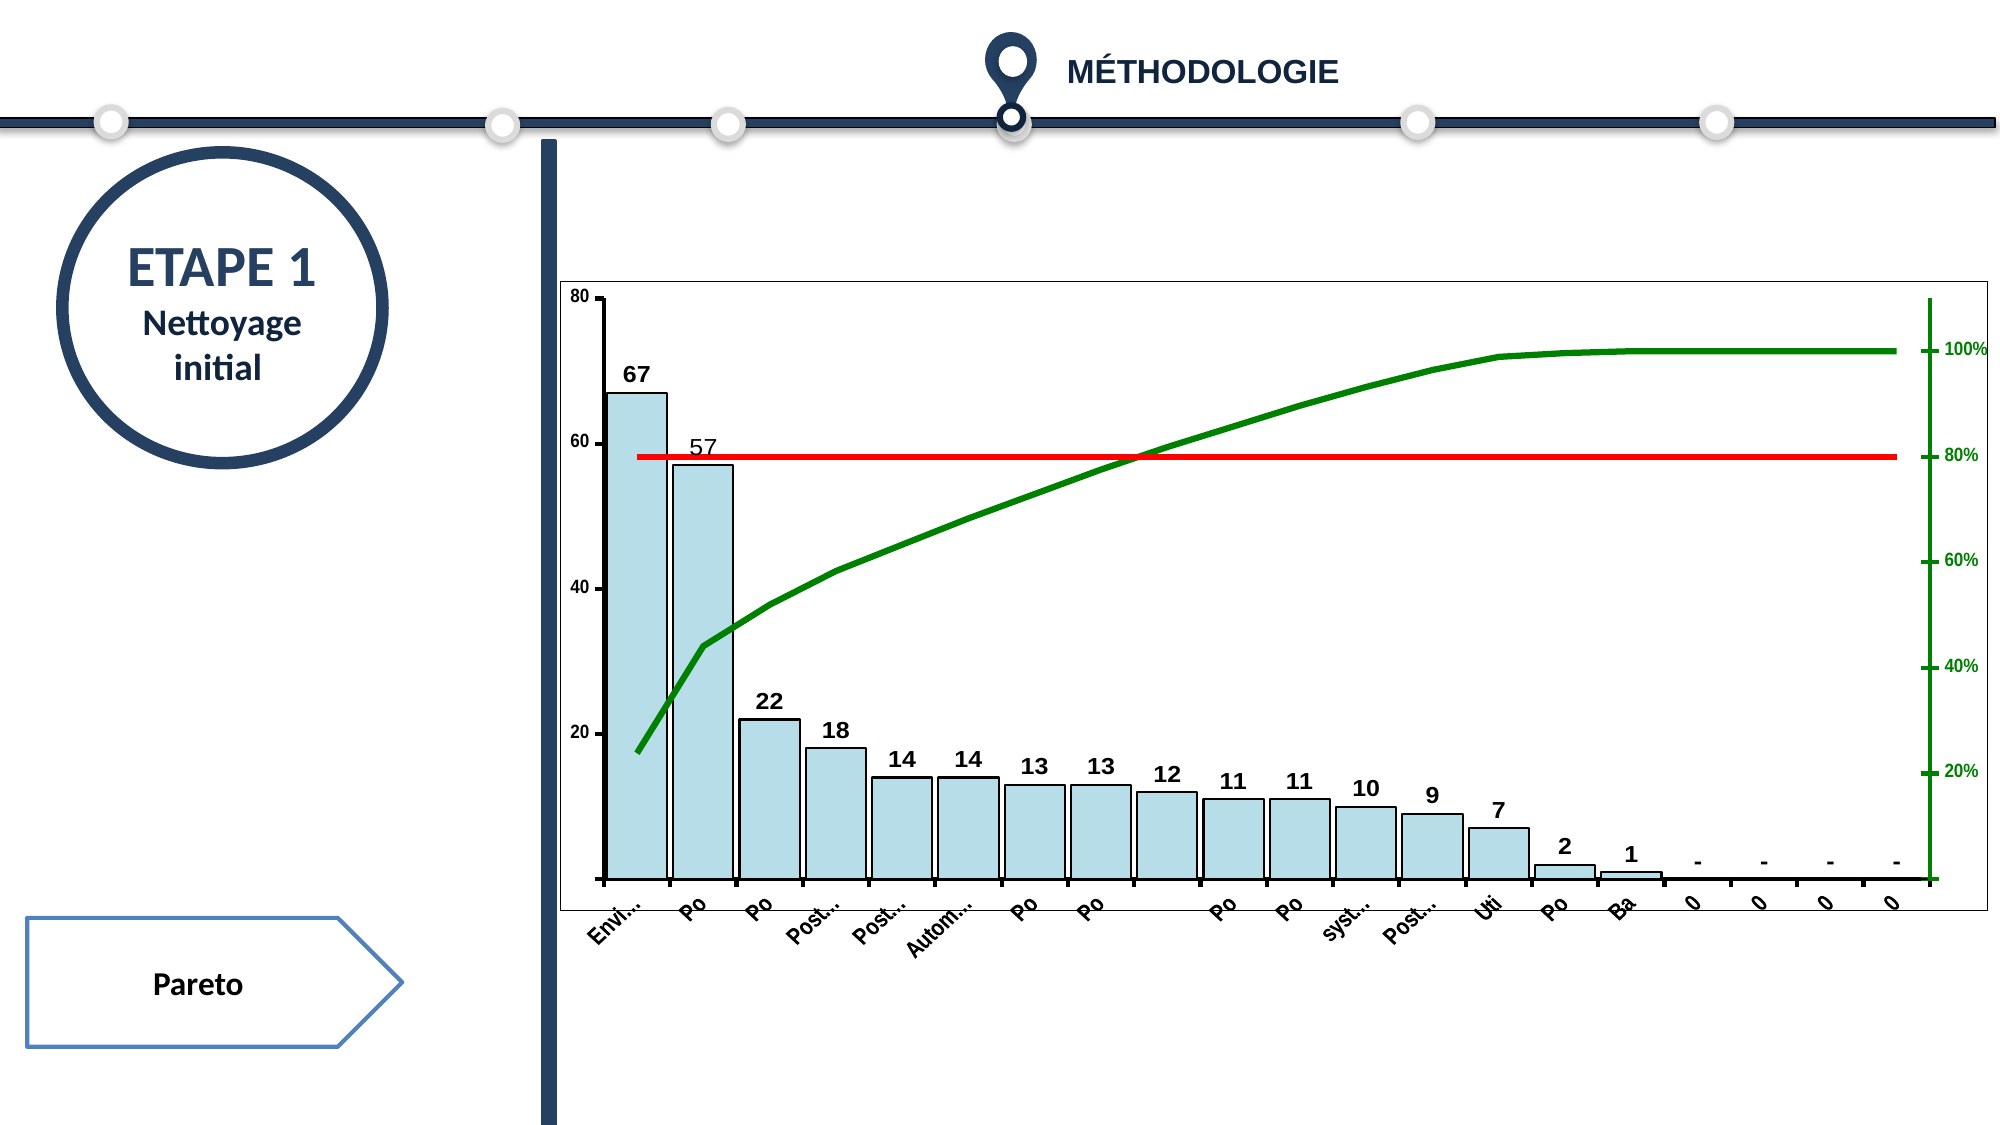

MÉTHODOLOGIE

ETAPE 1
Nettoyage initial

### Chart

| Category |  |  |  |  |  |  |
|---|---|---|---|---|---|---|
| Environnement machine  | 67.0 | 0.0 | 0.0 | 67.0 | 0.23843416370106763 | 0.8 |
| Poste Dosage  | 57.0 | 0.0 | 0.0 | 57.0 | 0.4412811387900356 | 0.8 |
| Poste découpe | 22.0 | 0.0 | 0.0 | 22.0 | 0.5195729537366548 | 0.8 |
| Poste chariot décor | 18.0 | 0.0 | 0.0 | 18.0 | 0.5836298932384342 | 0.8 |
| Poste boîte chauffe | 14.0 | 0.0 | 0.0 | 14.0 | 0.6334519572953736 | 0.8 |
| Automate et Electricité | 14.0 | 0.0 | 0.0 | 14.0 | 0.6832740213523132 | 0.8 |
| Poste Formage | 13.0 | 0.0 | 0.0 | 13.0 | 0.7295373665480427 | 0.8 |
| Poste opercule | 13.0 | 0.0 | 0.0 | 13.0 | 0.7758007117437722 | 0.8 |
| Poste PS | 12.0 | 0.0 | 0.0 | 12.0 | 0.8185053380782918 | 0.8 |
| Poste datage | 11.0 | 0.0 | 0.0 | 11.0 | 0.8576512455516014 | 0.8 |
| Poste soudure | 11.0 | 0.0 | 0.0 | 11.0 | 0.896797153024911 | 0.8 |
| système lubrification | 10.0 | 0.0 | 0.0 | 10.0 | 0.9323843416370107 | 0.8 |
| Poste sortie machine | 9.0 | 0.0 | 0.0 | 9.0 | 0.9644128113879004 | 0.8 |
| Utilité énergie | 7.0 | 0.0 | 0.0 | 7.0 | 0.9893238434163701 | 0.8 |
| Poste ramassage | 2.0 | 0.0 | 0.0 | 2.0 | 0.99644128113879 | 0.8 |
| Bati machine | 1.0 | 0.0 | 0.0 | 1.0 | 1.0 | 0.8 |
| 0 | 0.0 | 0.0 | 0.0 | 0.0 | 1.0 | 0.8 |
| 0 | 0.0 | 0.0 | 0.0 | 0.0 | 1.0 | 0.8 |
| 0 | 0.0 | 0.0 | 0.0 | 0.0 | 1.0 | 0.8 |
| 0 | 0.0 | 0.0 | 0.0 | 0.0 | 1.0 | 0.8 |
Pareto